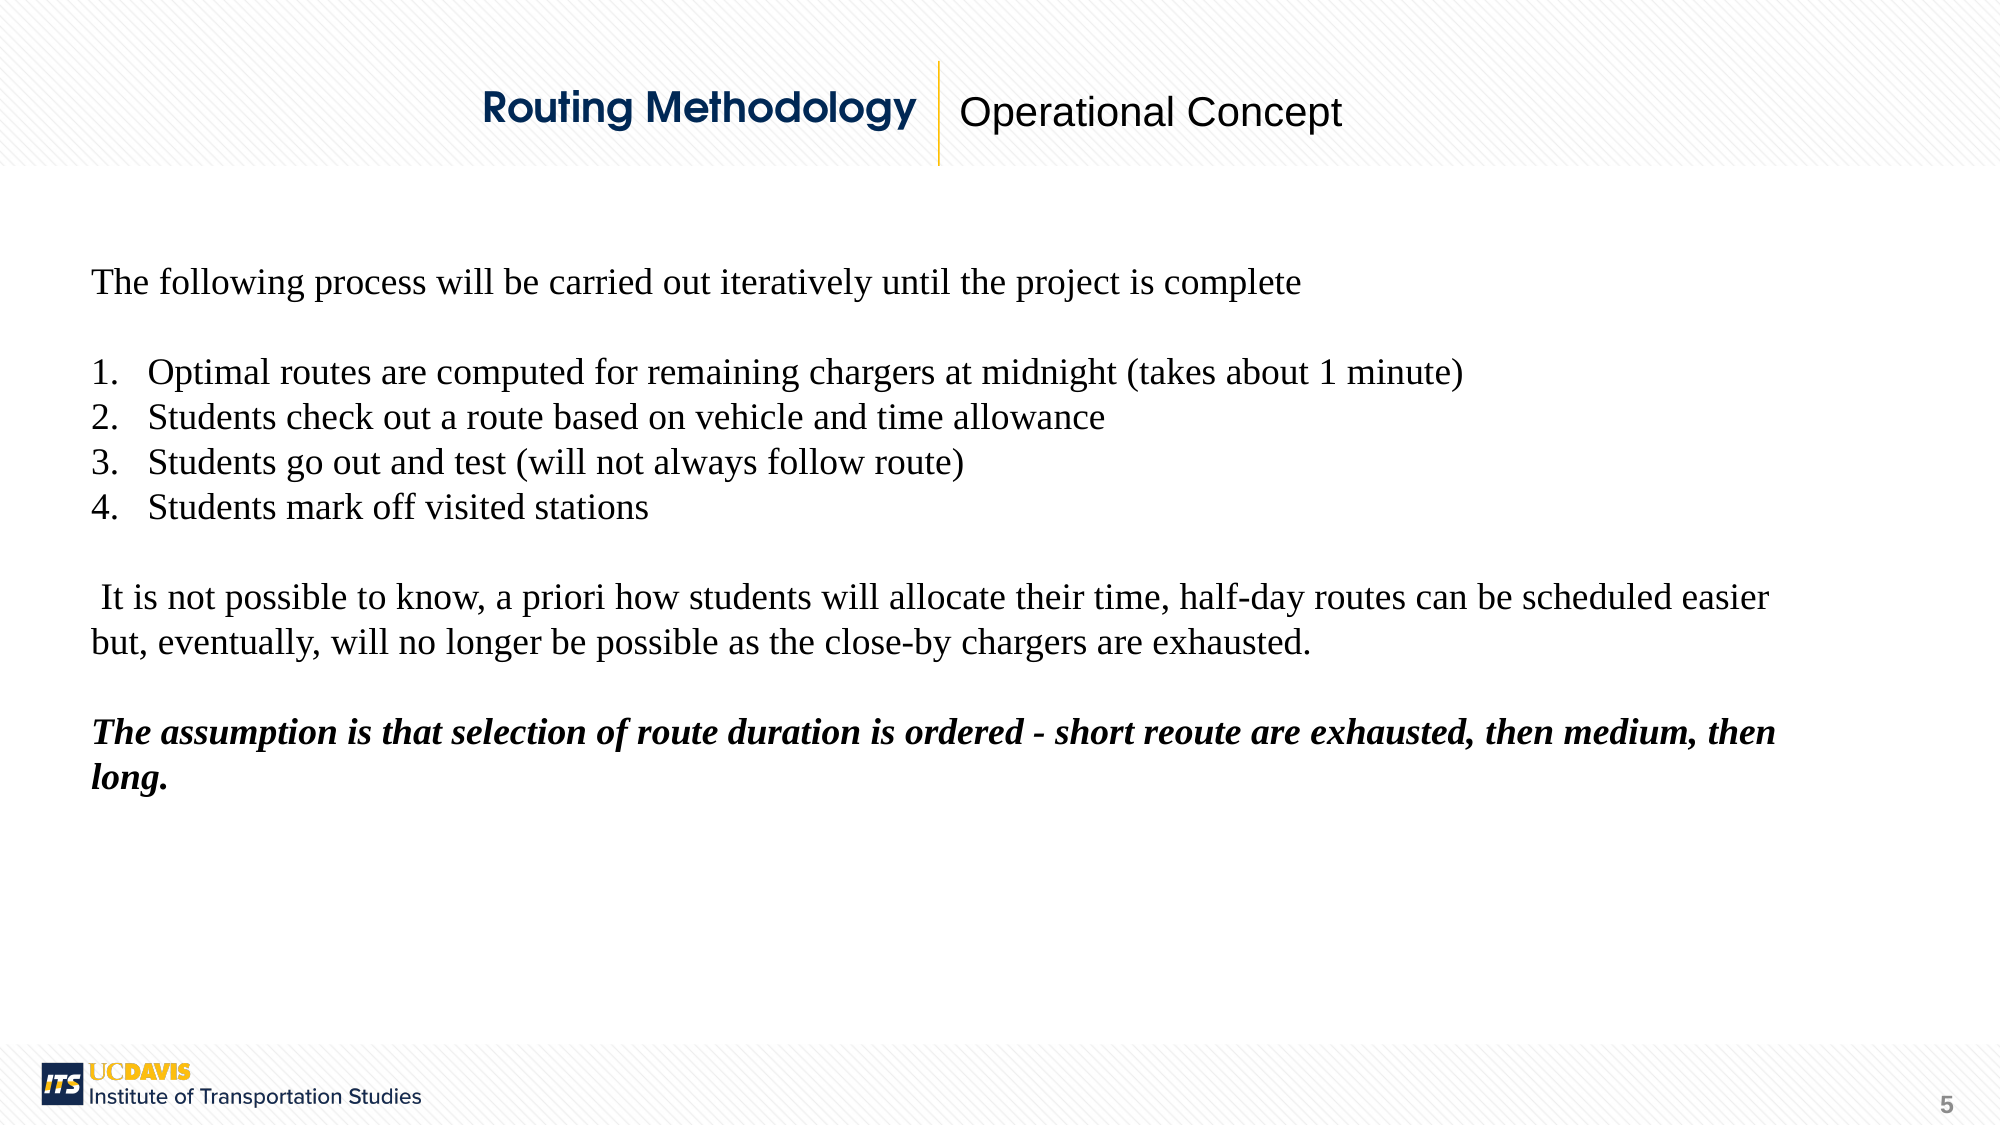

Operational Concept
Routing Methodology
The following process will be carried out iteratively until the project is complete

Optimal routes are computed for remaining chargers at midnight (takes about 1 minute)
Students check out a route based on vehicle and time allowance
Students go out and test (will not always follow route)
Students mark off visited stations

 It is not possible to know, a priori how students will allocate their time, half-day routes can be scheduled easier but, eventually, will no longer be possible as the close-by chargers are exhausted.

The assumption is that selection of route duration is ordered - short reoute are exhausted, then medium, then long.
5